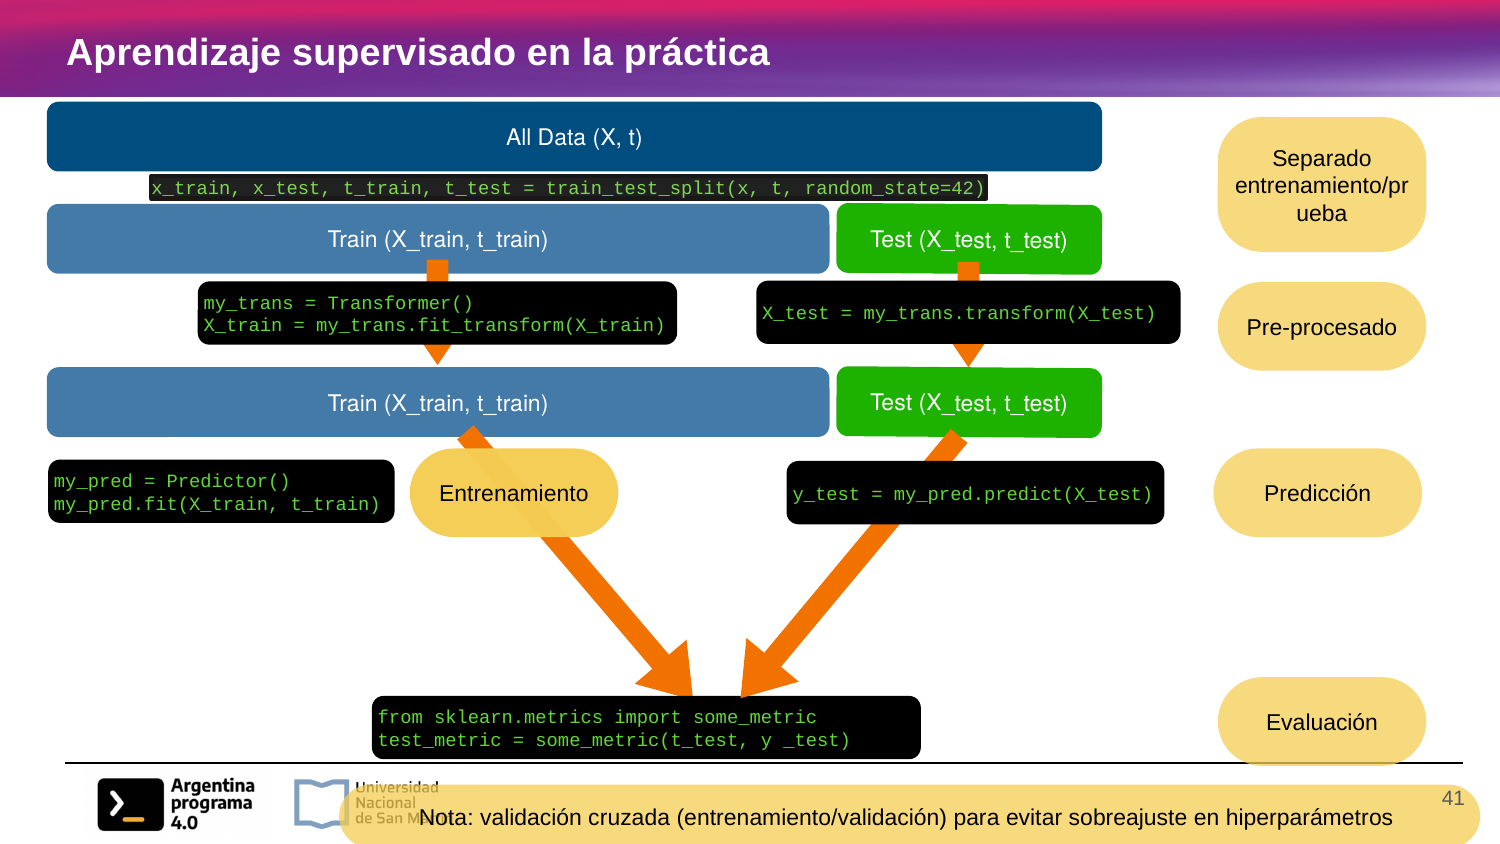

# Aprendizaje supervisado en la práctica
All Data (X, t)
Separado entrenamiento/prueba
x_train, x_test, t_train, t_test = train_test_split(x, t, random_state=42)
Test (X_test, t_test)
Train (X_train, t_train)

my_trans = Transformer()
X_train = my_trans.fit_transform(X_train)

X_test = my_trans.transform(X_test)
Pre-procesado
Test (X_test, t_test)
Train (X_train, t_train)
Entrenamiento
Predicción
my_pred = Predictor()
my_pred.fit(X_train, t_train)
y_test = my_pred.predict(X_test)

Evaluación
from sklearn.metrics import some_metric
test_metric = some_metric(t_test, y _test)
41
Nota: validación cruzada (entrenamiento/validación) para evitar sobreajuste en hiperparámetros